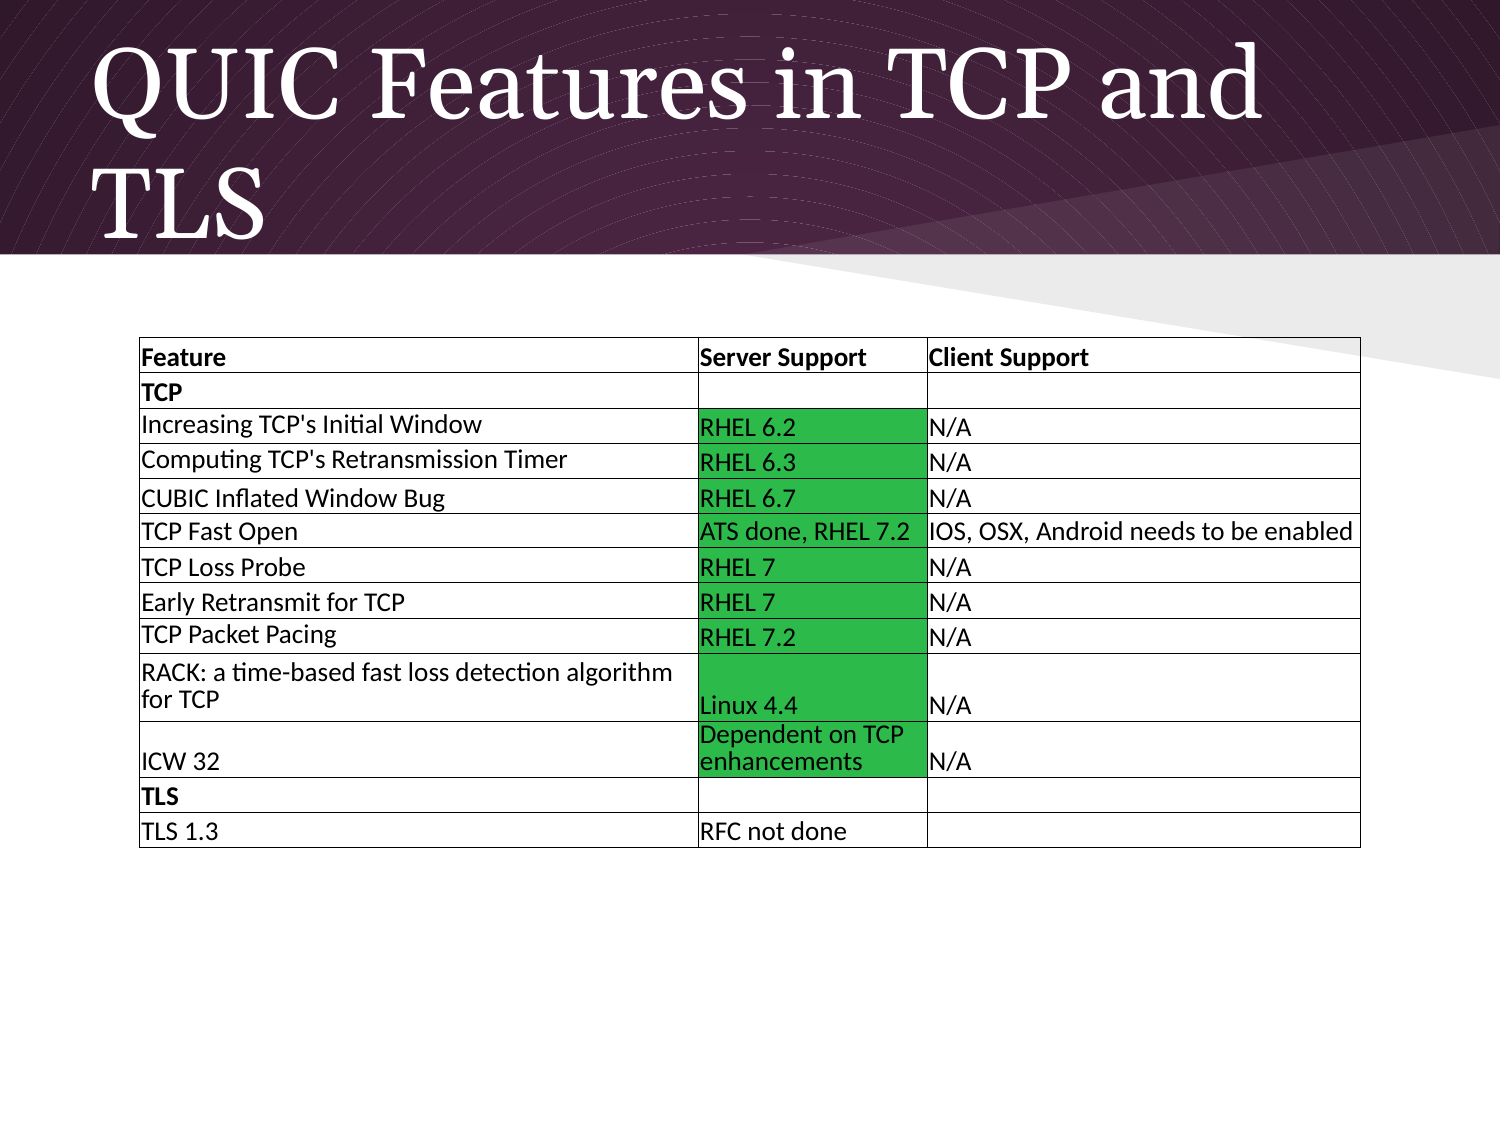

# QUIC Features in TCP and TLS

| Feature | Server Support | Client Support |
| --- | --- | --- |
| TCP |  |  |
| Increasing TCP's Initial Window | RHEL 6.2 | N/A |
| Computing TCP's Retransmission Timer | RHEL 6.3 | N/A |
| CUBIC Inflated Window Bug | RHEL 6.7 | N/A |
| TCP Fast Open | ATS done, RHEL 7.2 | IOS, OSX, Android needs to be enabled |
| TCP Loss Probe | RHEL 7 | N/A |
| Early Retransmit for TCP | RHEL 7 | N/A |
| TCP Packet Pacing | RHEL 7.2 | N/A |
| RACK: a time-based fast loss detection algorithm for TCP | Linux 4.4 | N/A |
| ICW 32 | Dependent on TCP enhancements | N/A |
| TLS |  |  |
| TLS 1.3 | RFC not done |  |